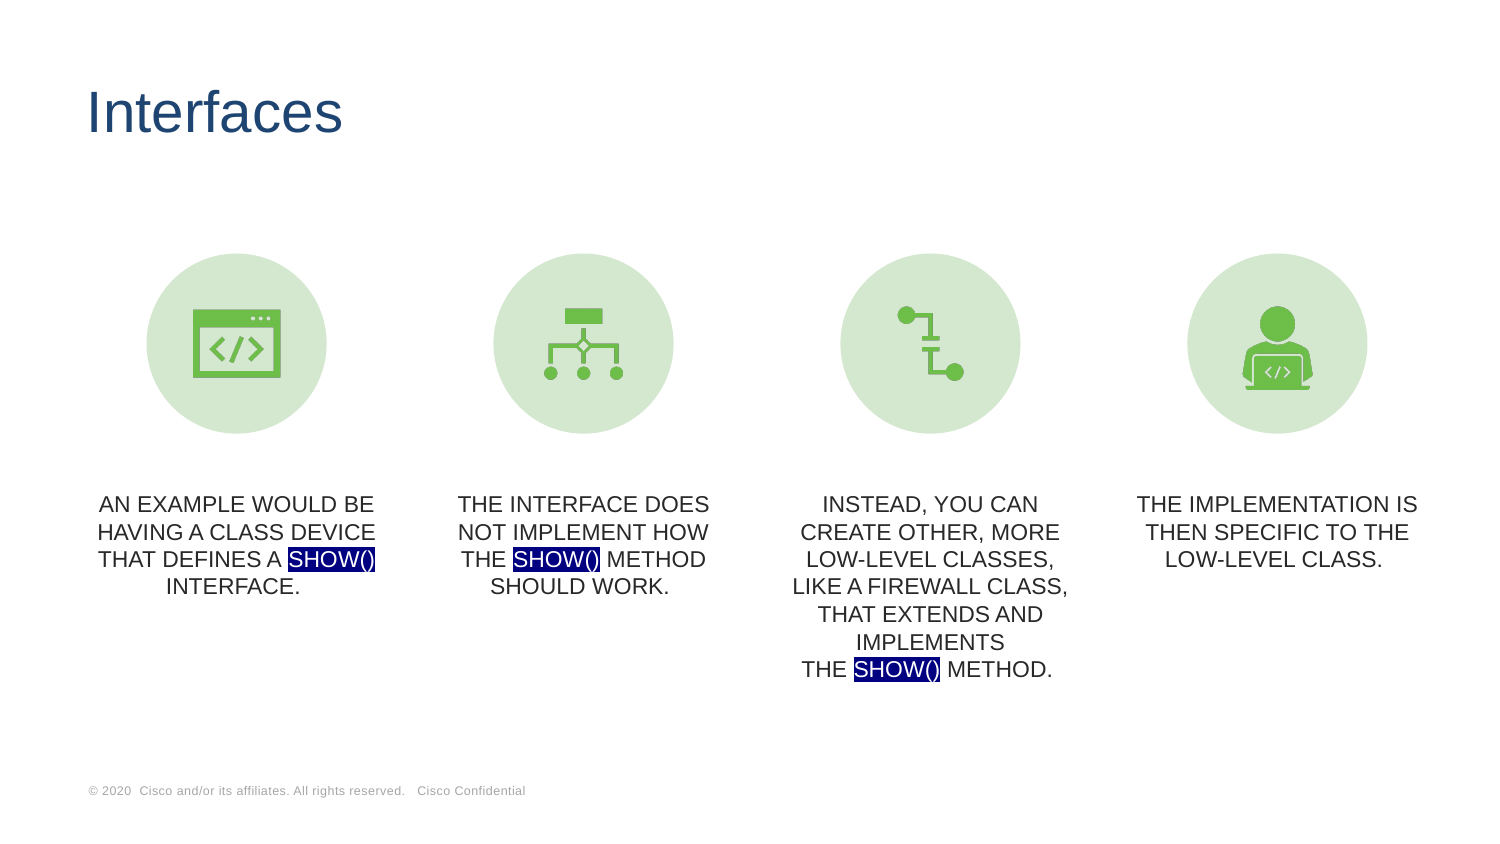

# Interfaces
An example would be having a class device that defines a show() interface.
The interface does not implement how the show() method should work.
Instead, you can create other, more low-level classes, like a Firewall class, that extends and implements the show() method.
The implementation is then specific to the low-level class.